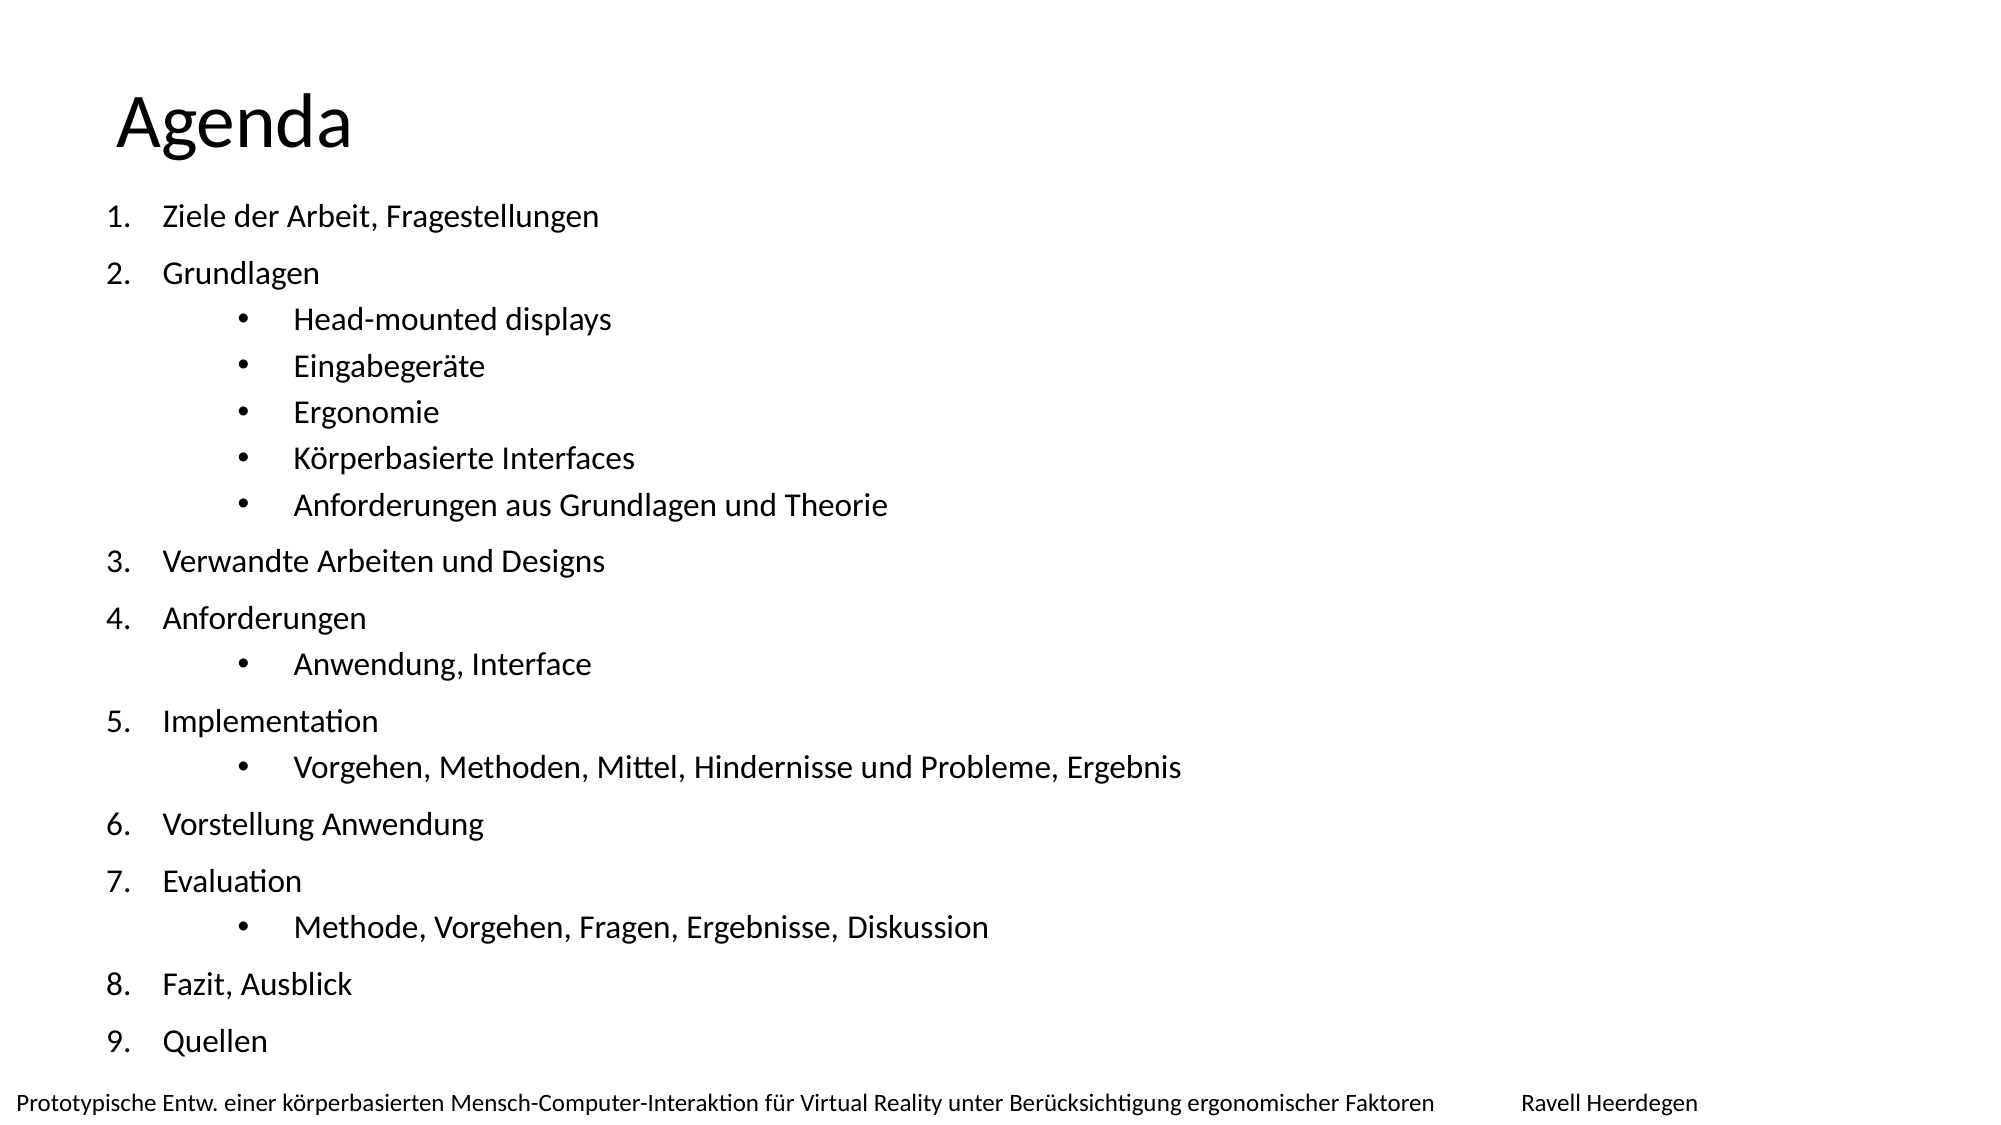

# Agenda
Ziele der Arbeit, Fragestellungen
Grundlagen
Head-mounted displays
Eingabegeräte
Ergonomie
Körperbasierte Interfaces
Anforderungen aus Grundlagen und Theorie
Verwandte Arbeiten und Designs
Anforderungen
Anwendung, Interface
Implementation
Vorgehen, Methoden, Mittel, Hindernisse und Probleme, Ergebnis
Vorstellung Anwendung
Evaluation
Methode, Vorgehen, Fragen, Ergebnisse, Diskussion
Fazit, Ausblick
Quellen

Ravell Heerdegen
Prototypische Entw. einer körperbasierten Mensch-Computer-Interaktion für Virtual Reality unter Berücksichtigung ergonomischer Faktoren